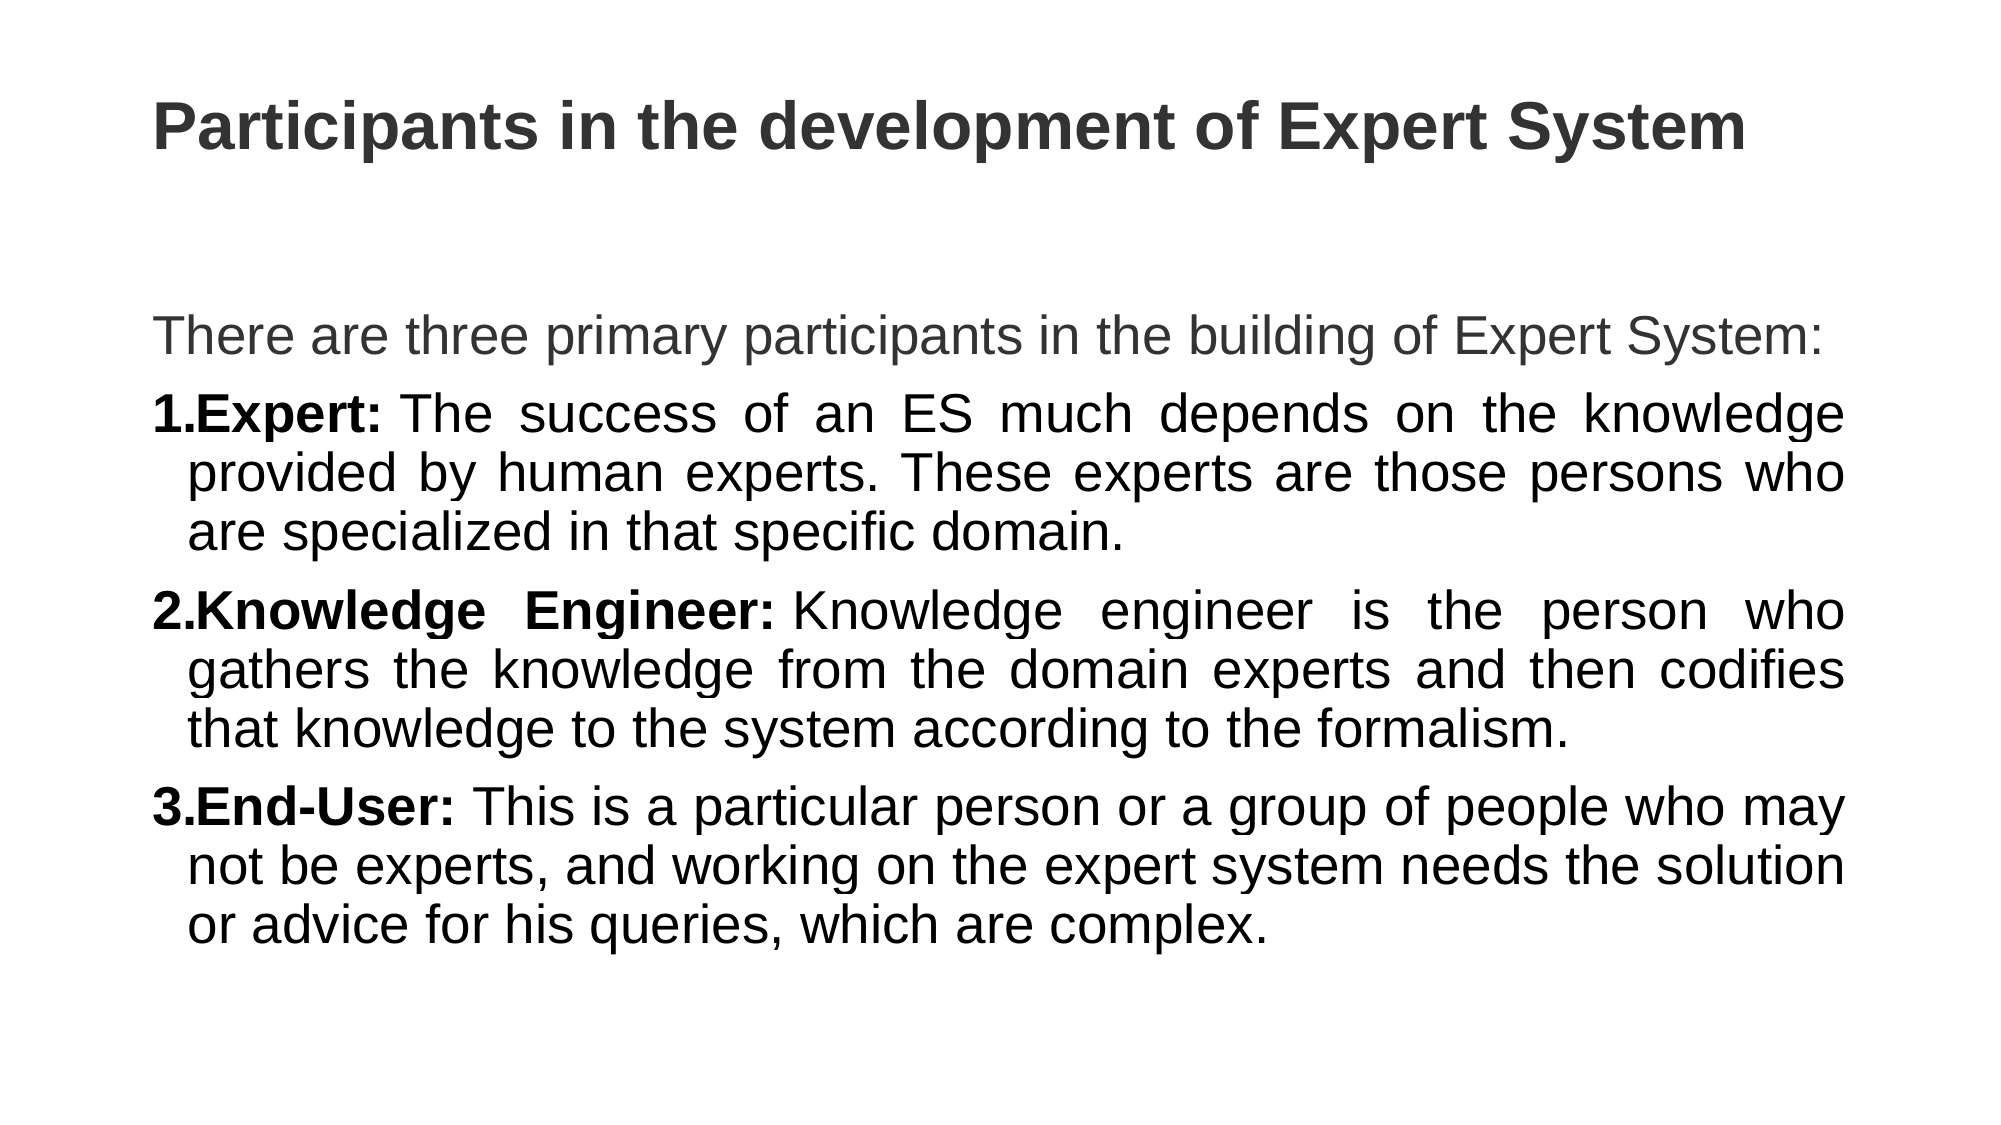

# Participants in the development of Expert System
There are three primary participants in the building of Expert System:
Expert: The success of an ES much depends on the knowledge provided by human experts. These experts are those persons who are specialized in that specific domain.
Knowledge Engineer: Knowledge engineer is the person who gathers the knowledge from the domain experts and then codifies that knowledge to the system according to the formalism.
End-User: This is a particular person or a group of people who may not be experts, and working on the expert system needs the solution or advice for his queries, which are complex.